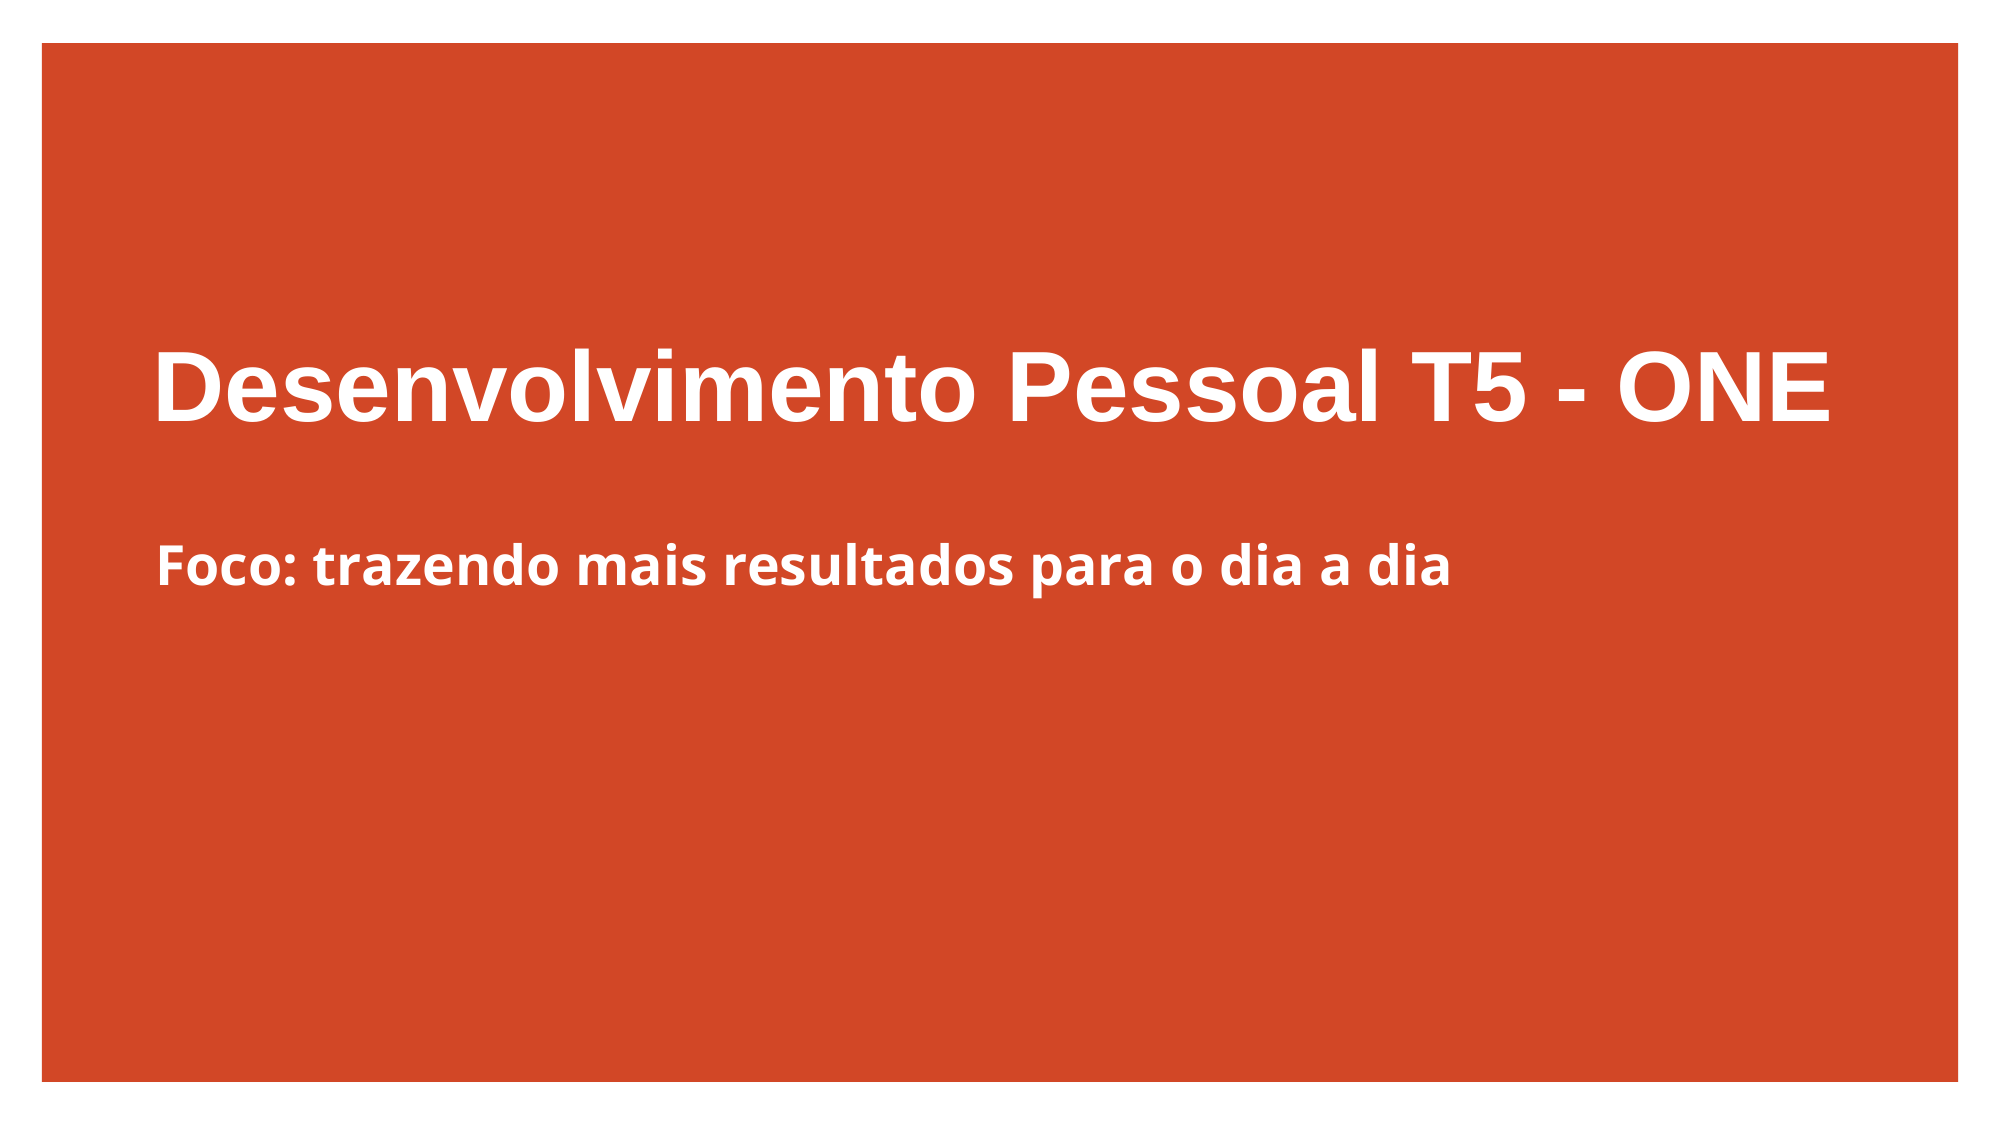

# Desenvolvimento Pessoal T5 - ONE
Foco: trazendo mais resultados para o dia a dia